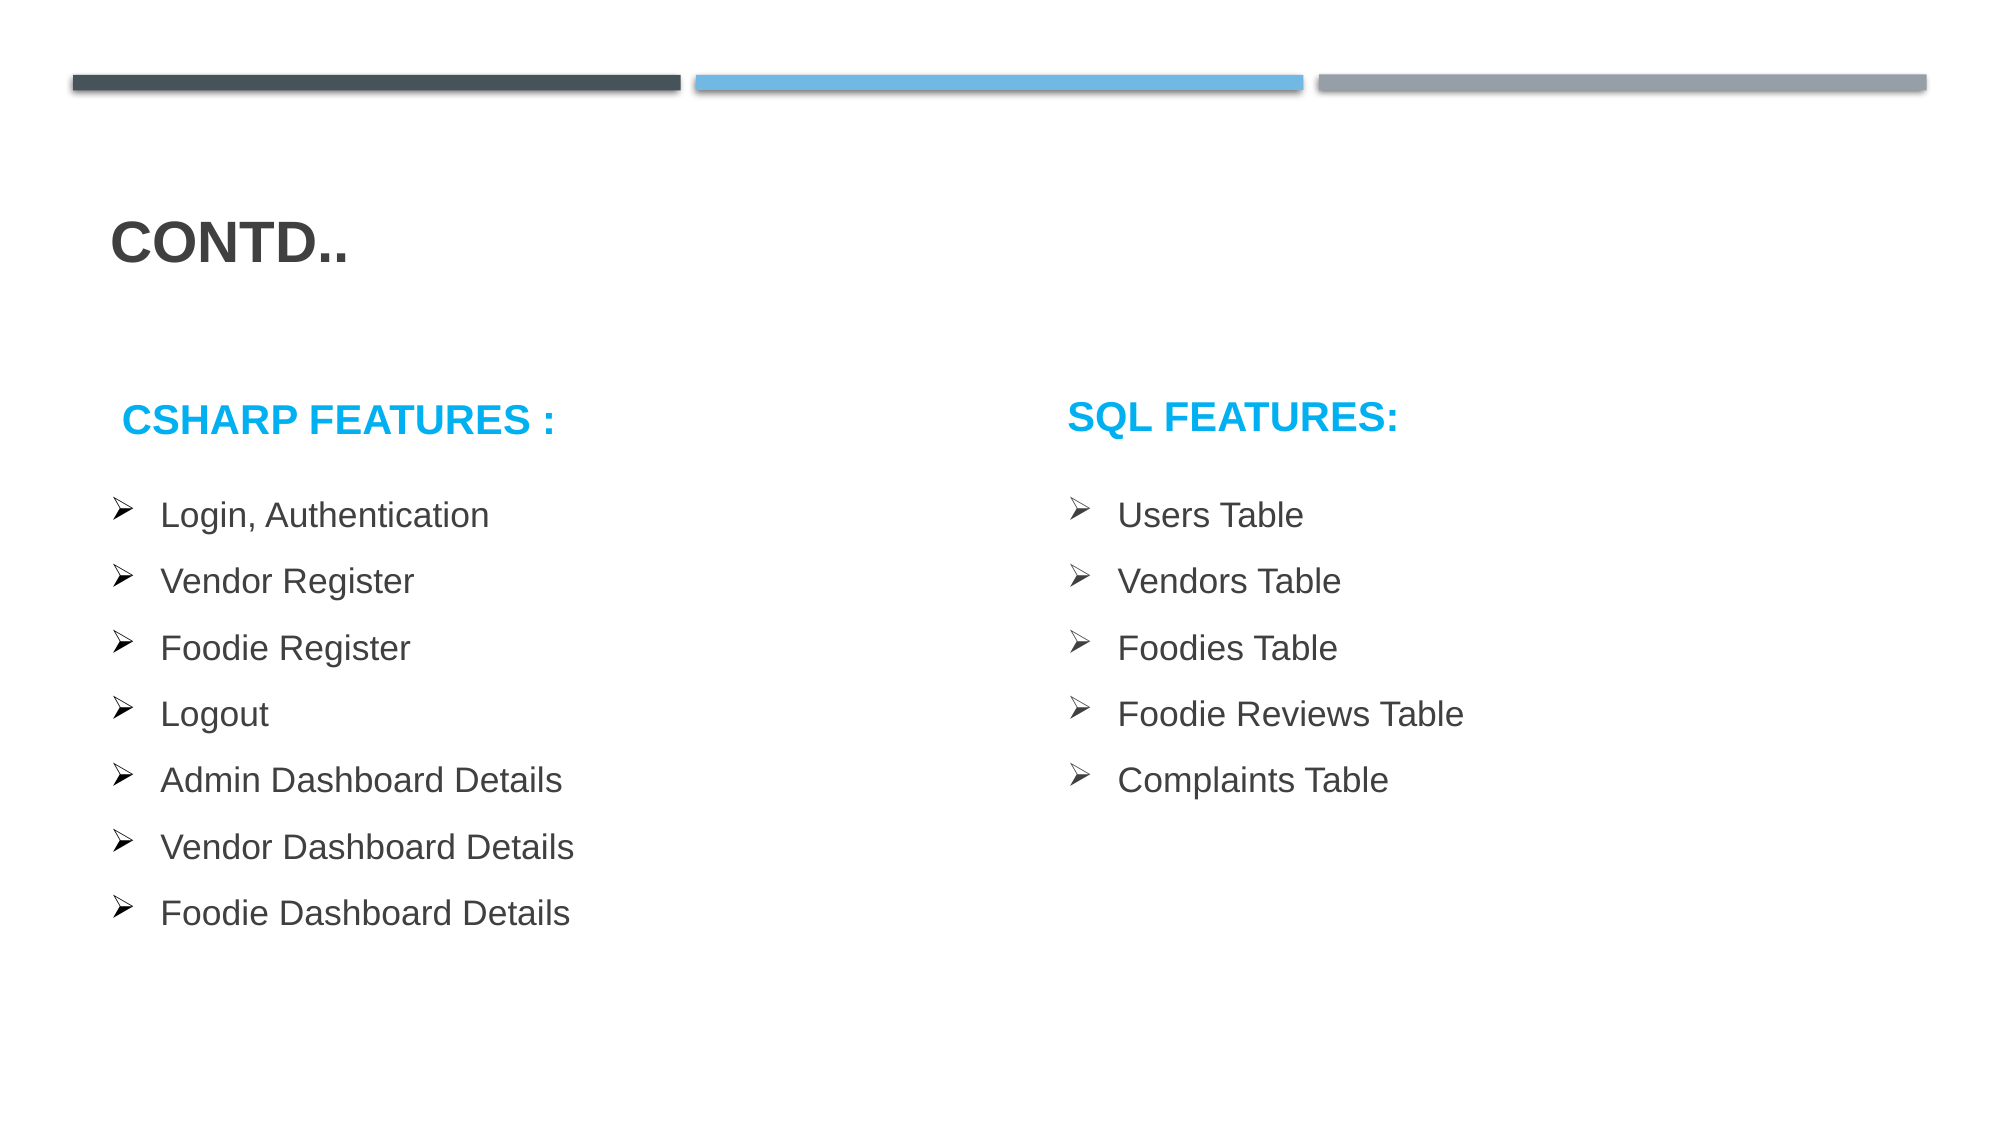

# CONTD..
 CSHARP FEATURES :
SQL FEATURES:
Login, Authentication
Vendor Register
Foodie Register
Logout
Admin Dashboard Details
Vendor Dashboard Details
Foodie Dashboard Details
Users Table
Vendors Table
Foodies Table
Foodie Reviews Table
Complaints Table